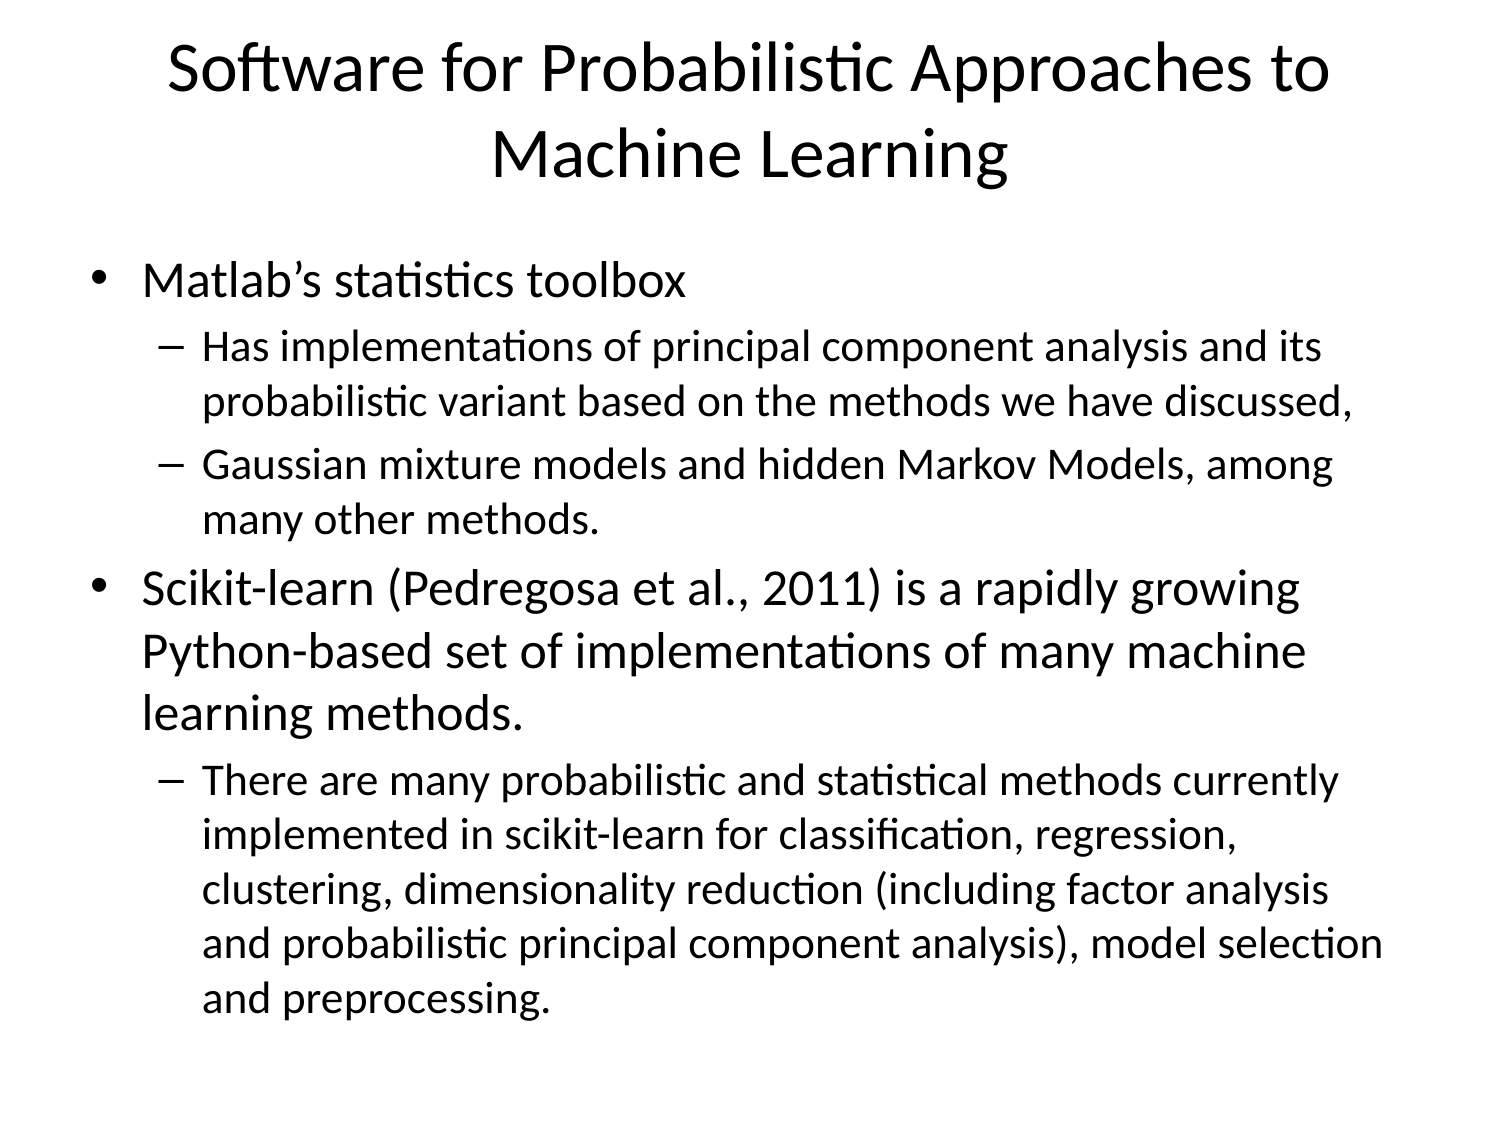

# Software for Probabilistic Approaches to Machine Learning
Matlab’s statistics toolbox
Has implementations of principal component analysis and its probabilistic variant based on the methods we have discussed,
Gaussian mixture models and hidden Markov Models, among many other methods.
Scikit-learn (Pedregosa et al., 2011) is a rapidly growing Python-based set of implementations of many machine learning methods.
There are many probabilistic and statistical methods currently implemented in scikit-learn for classification, regression, clustering, dimensionality reduction (including factor analysis and probabilistic principal component analysis), model selection and preprocessing.